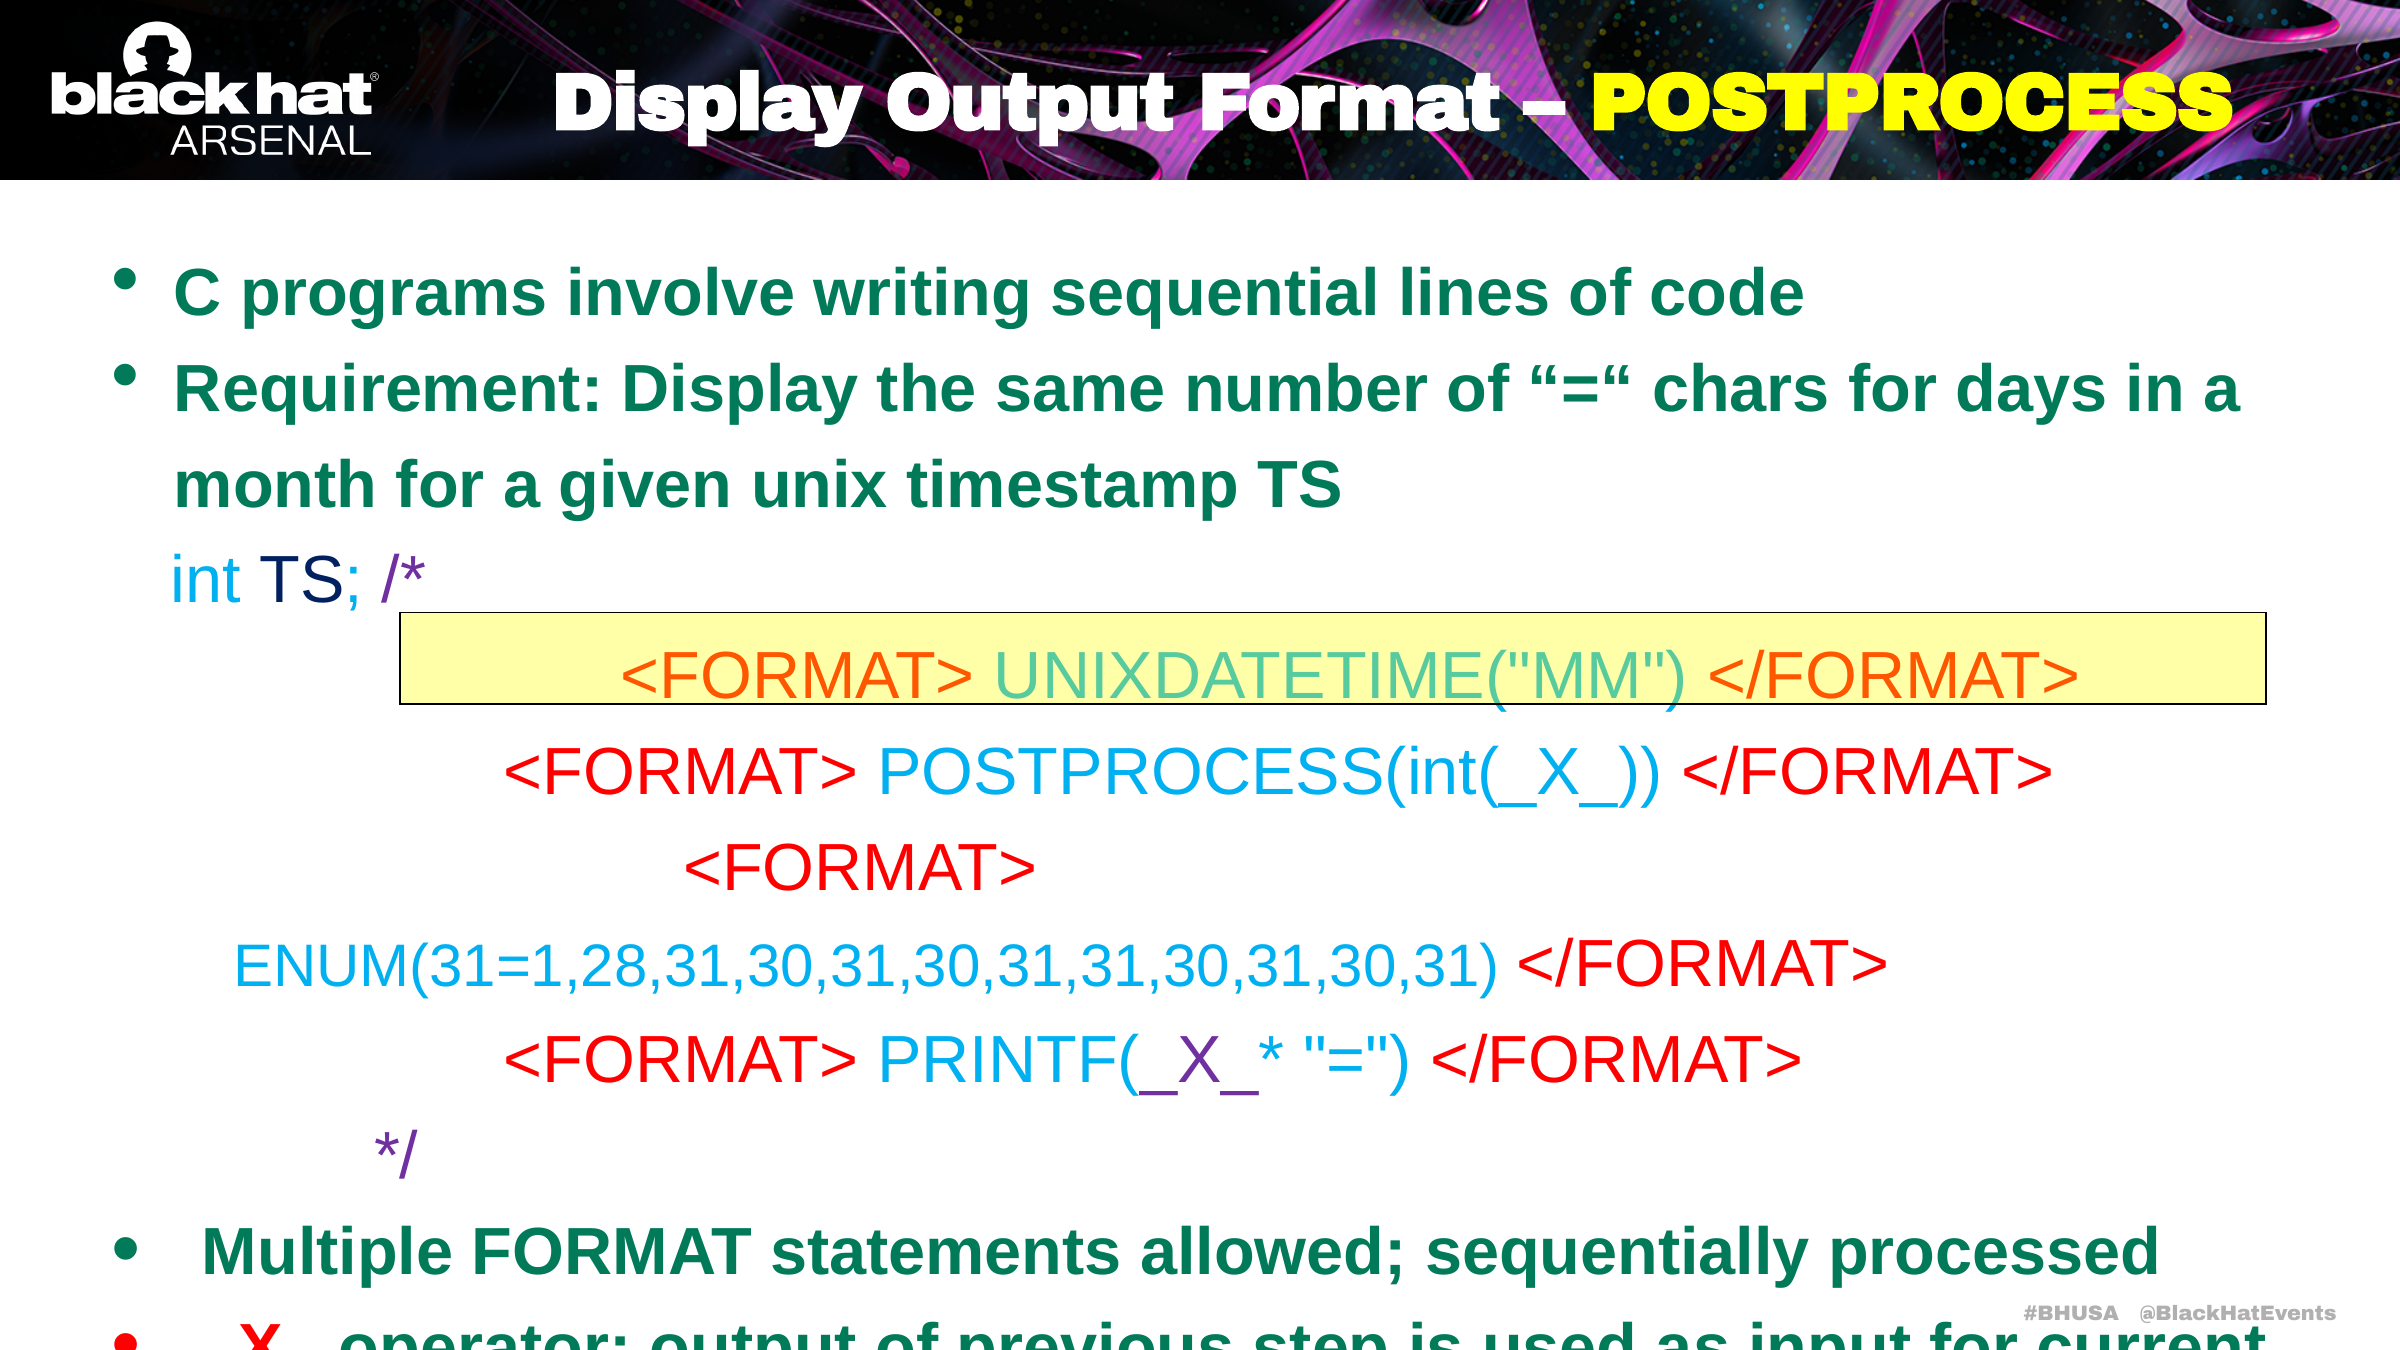

# Display Output Format – POSTPROCESS
C programs involve writing sequential lines of code
Requirement: Display the same number of “=“ chars for days in a month for a given unix timestamp TS
int TS; /*
   			<FORMAT> UNIXDATETIME("MM") </FORMAT>
                  <FORMAT> POSTPROCESS(int(_X_)) </FORMAT>
			<FORMAT> ENUM(31=1,28,31,30,31,30,31,31,30,31,30,31) </FORMAT>
                  <FORMAT> PRINTF(_X_* "=") </FORMAT>
           */
Multiple FORMAT statements allowed; sequentially processed
_X_ operator: output of previous step is used as input for current step
|  |
| --- |
30